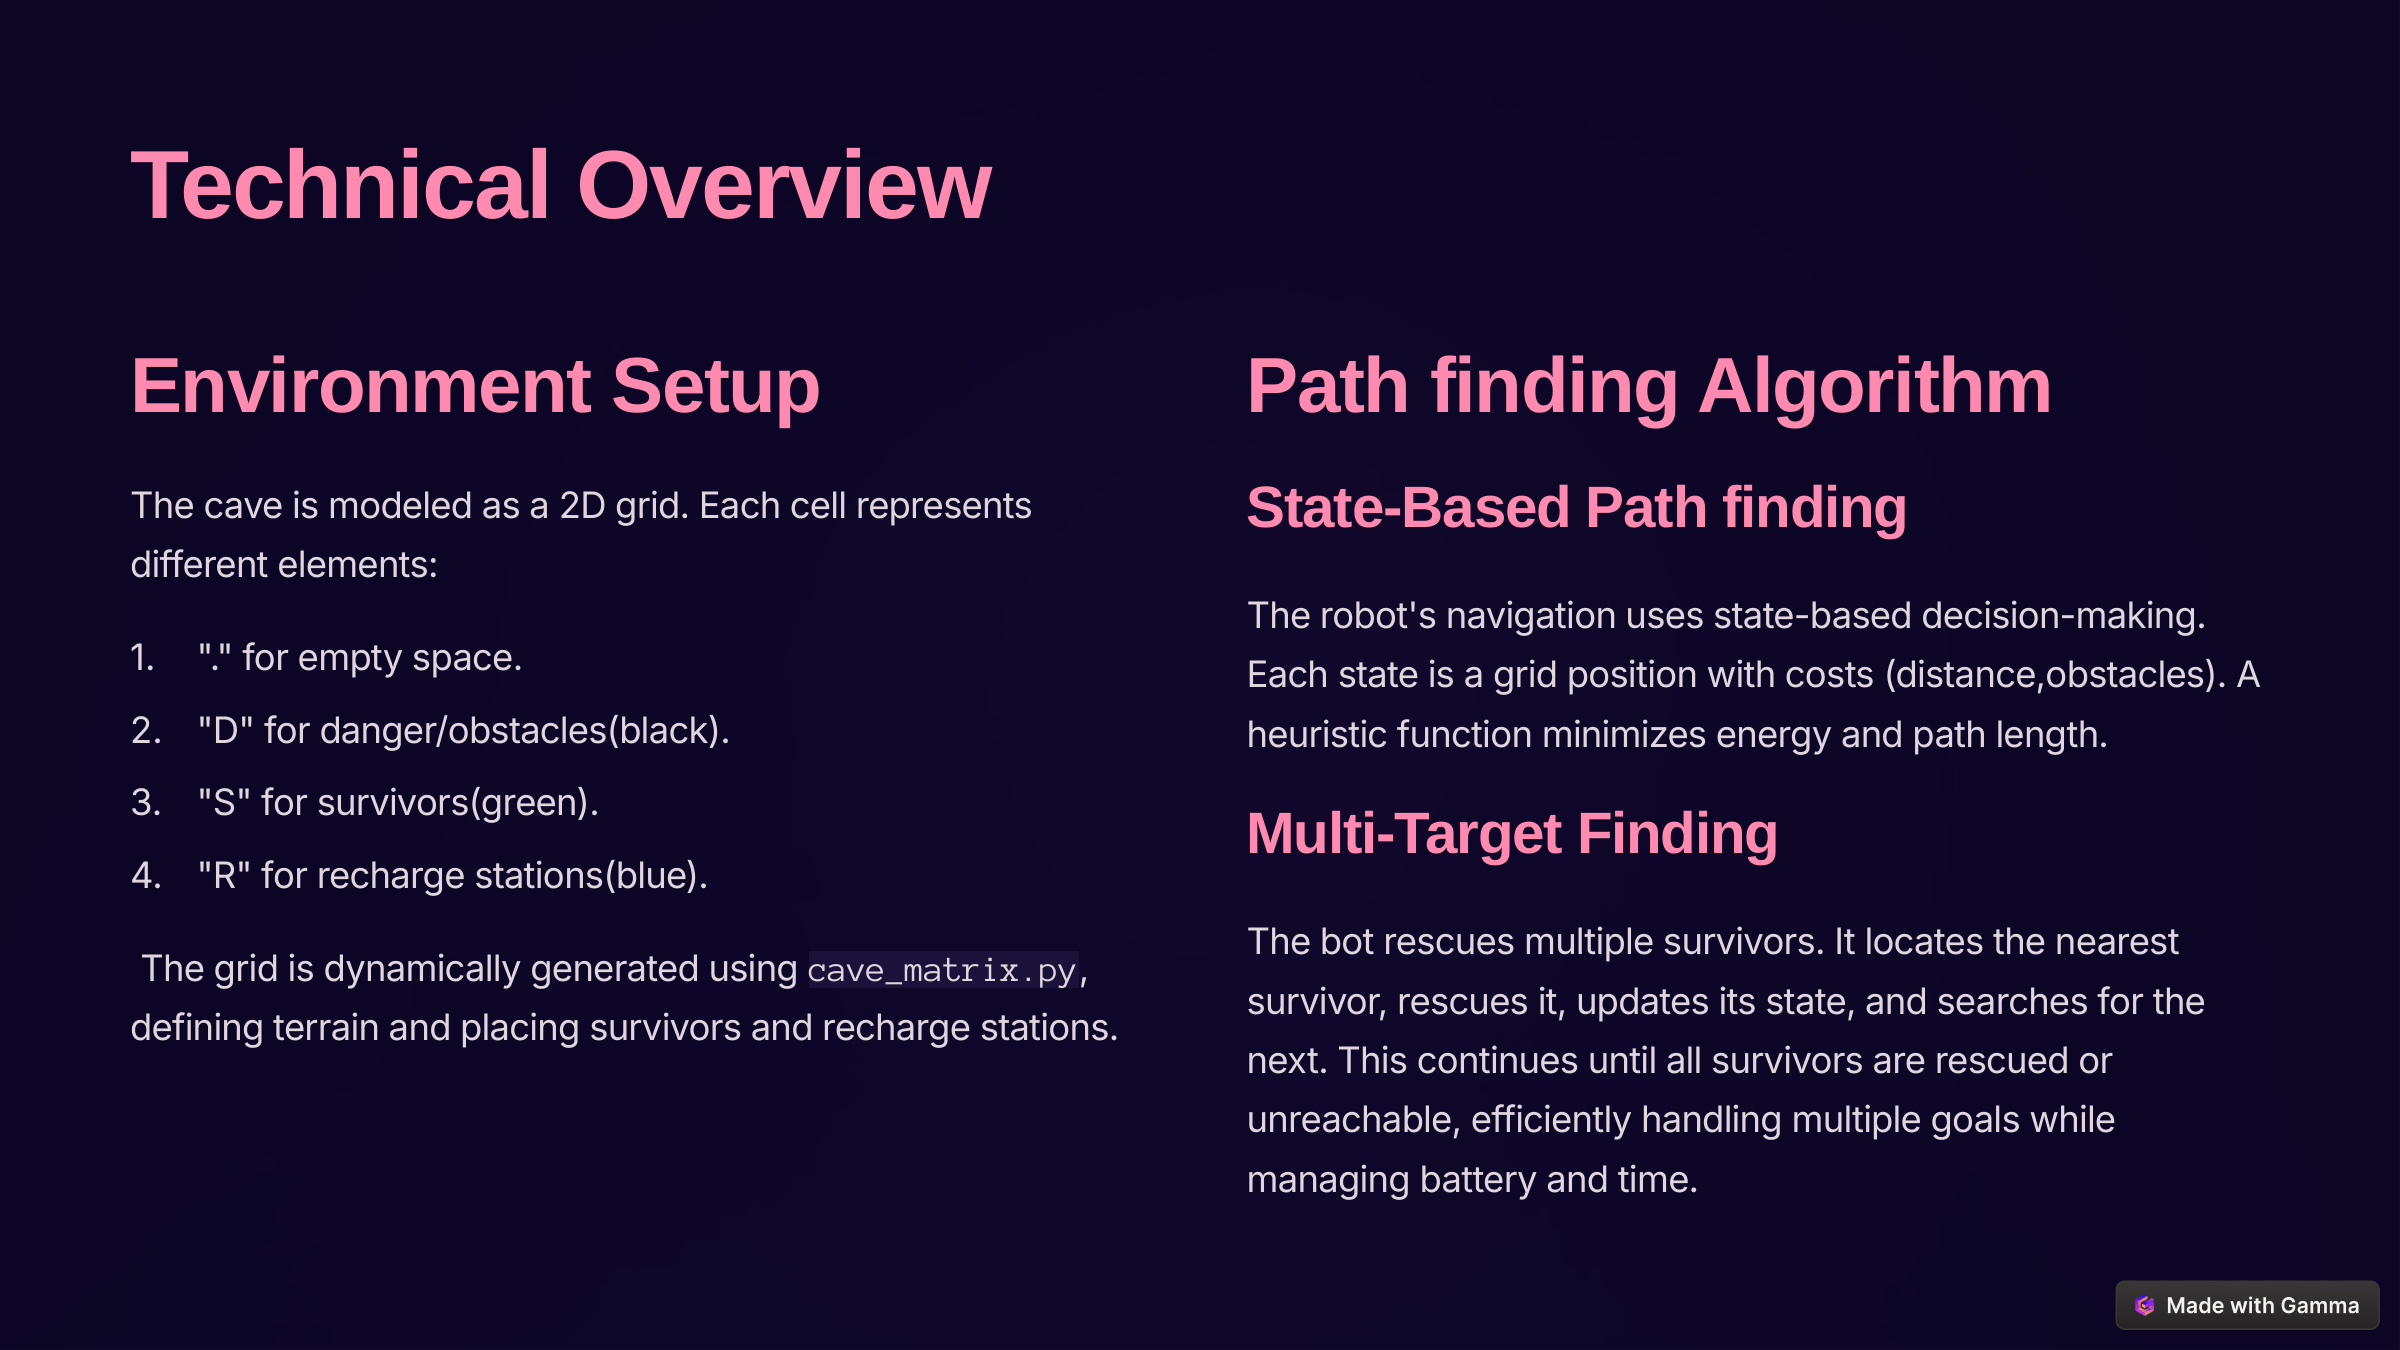

Technical Overview
Environment Setup
Path finding Algorithm
The cave is modeled as a 2D grid. Each cell represents different elements:
State-Based Path finding
The robot's navigation uses state-based decision-making. Each state is a grid position with costs (distance,obstacles). A heuristic function minimizes energy and path length.
 "." for empty space.
 "D" for danger/obstacles(black).
 "S" for survivors(green).
Multi-Target Finding
 "R" for recharge stations(blue).
The bot rescues multiple survivors. It locates the nearest survivor, rescues it, updates its state, and searches for the next. This continues until all survivors are rescued or unreachable, efficiently handling multiple goals while managing battery and time.
 The grid is dynamically generated using cave_matrix.py, defining terrain and placing survivors and recharge stations.